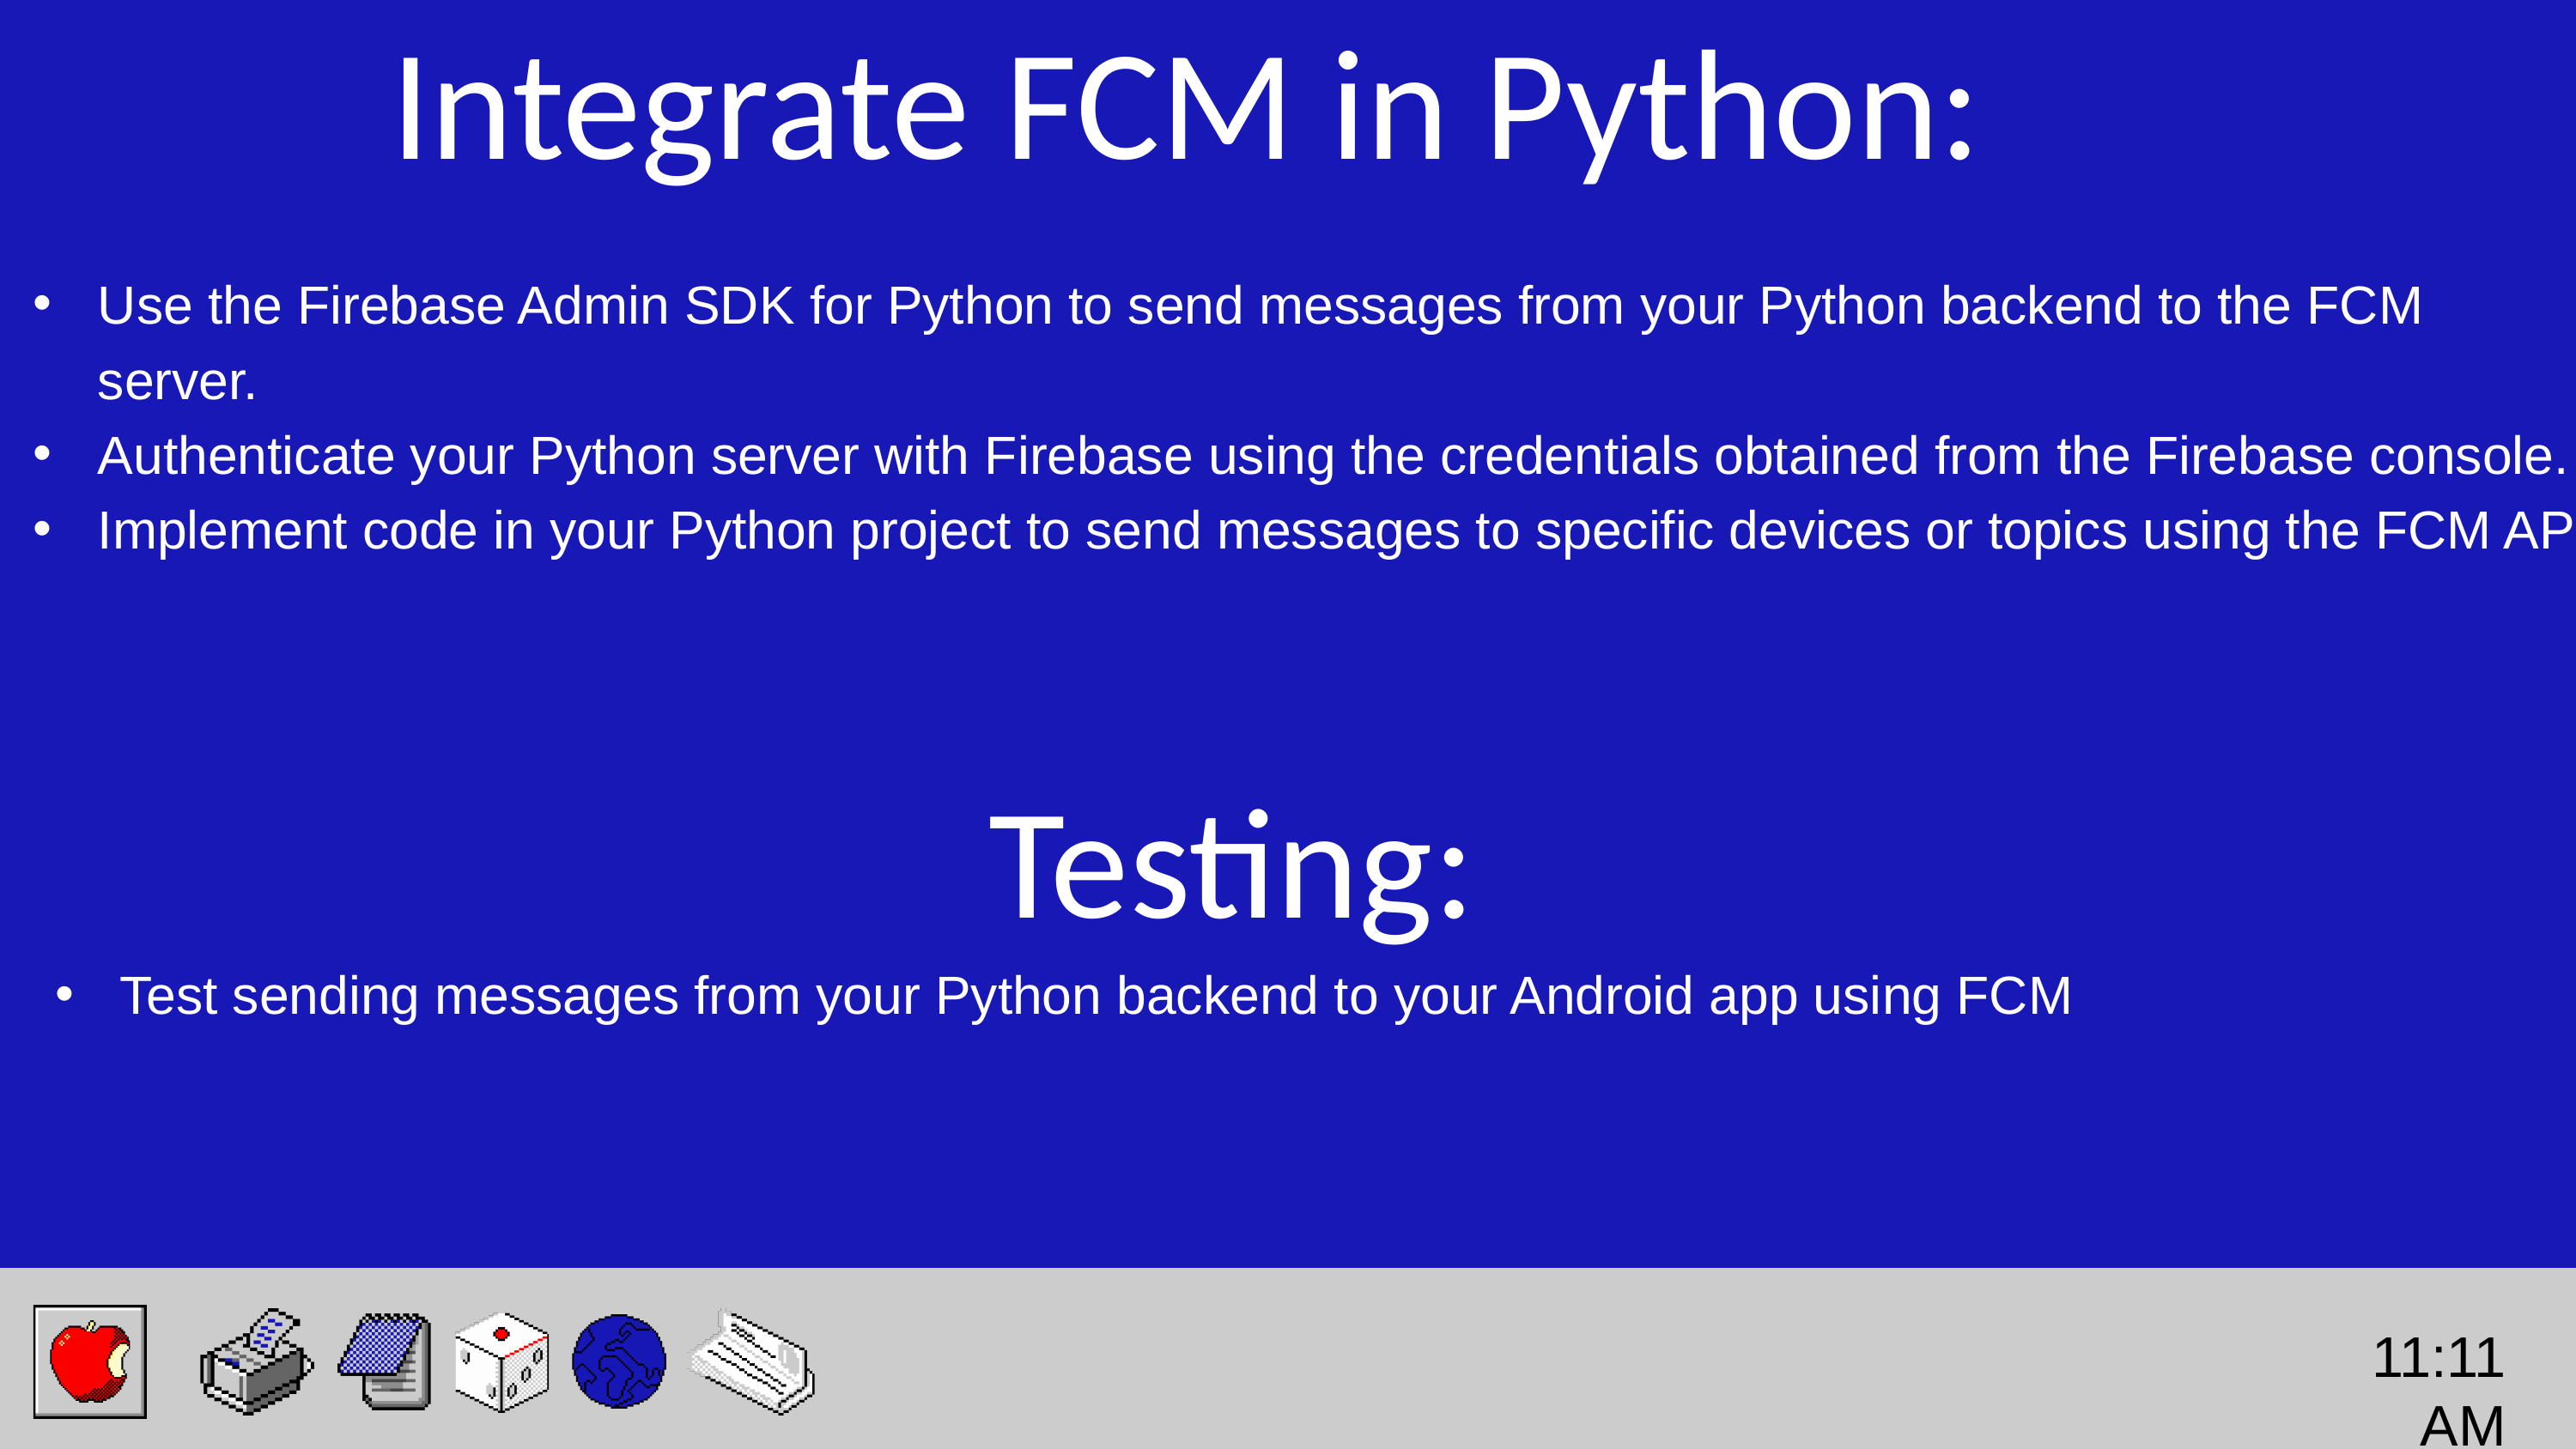

Integrate FCM in Python:
Use the Firebase Admin SDK for Python to send messages from your Python backend to the FCM server.
Authenticate your Python server with Firebase using the credentials obtained from the Firebase console.
Implement code in your Python project to send messages to specific devices or topics using the FCM API
Testing:
Test sending messages from your Python backend to your Android app using FCM

11:11AM